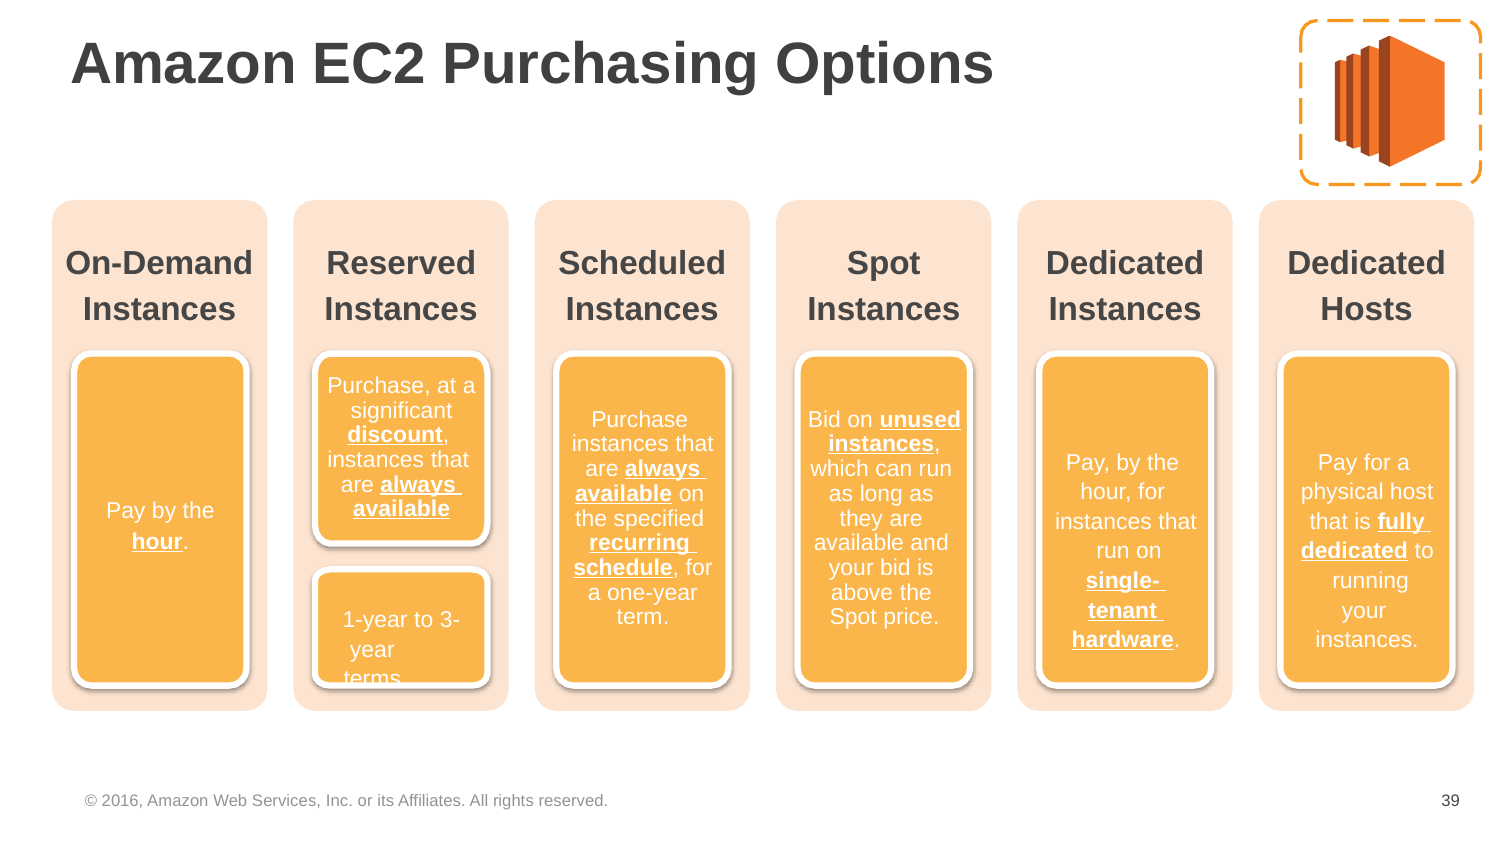

# Amazon EC2 Purchasing Options

On-Demand
Instances
Reserved
Instances
Scheduled
Instances
Spot
Instances
Dedicated
Instances
Dedicated
Hosts

Purchase, at a  significant  discount,  instances that  are always  available
Purchase  instances that  are always  available on  the specified  recurring  schedule, for  a one-year  term.
Bid on unused  instances,  which can run  as long as  they are  available and  your bid is  above the  Spot price.
Pay, by the  hour, for  instances that  run on single-  tenant  hardware.
Pay for a  physical host  that is fully  dedicated to  running your  instances.
Pay by the
hour.

1-year to 3-  year terms.
© 2016, Amazon Web Services, Inc. or its Affiliates. All rights reserved.
39